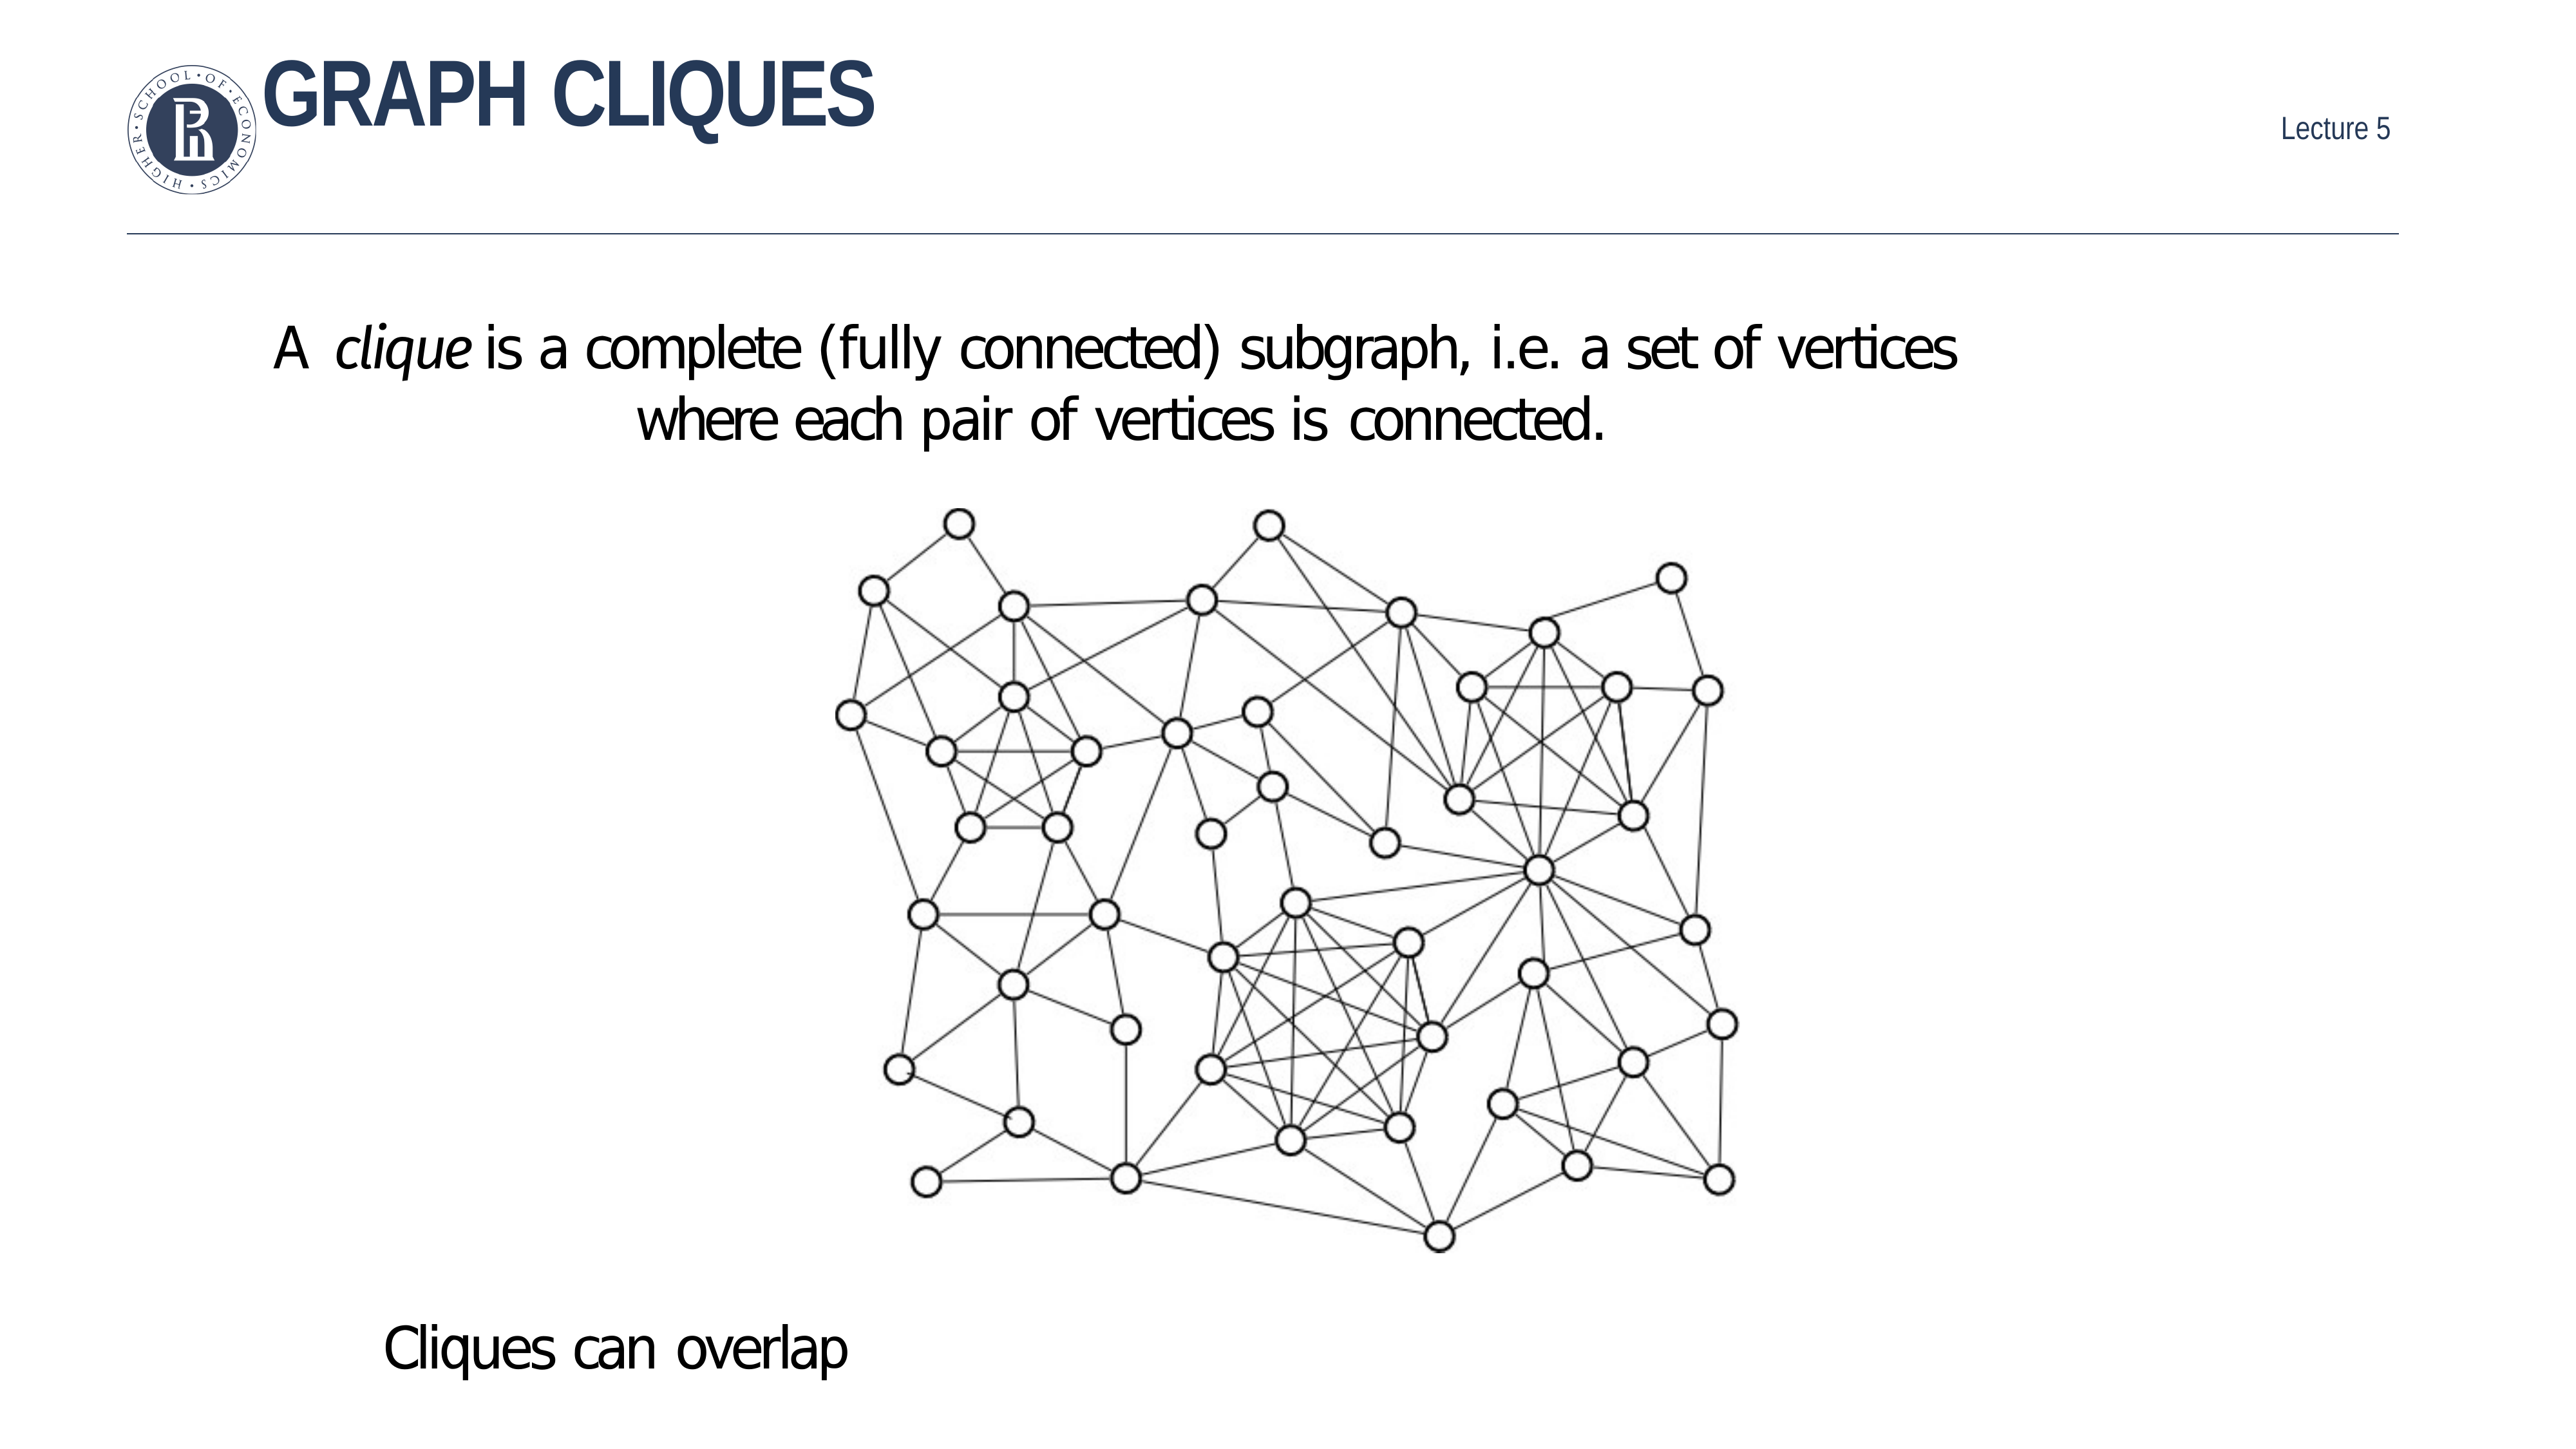

# Graph cliques

A clique is a complete (fully connected) subgraph, i.e. a set of vertices  where each pair of vertices is connected.

Cliques can overlap